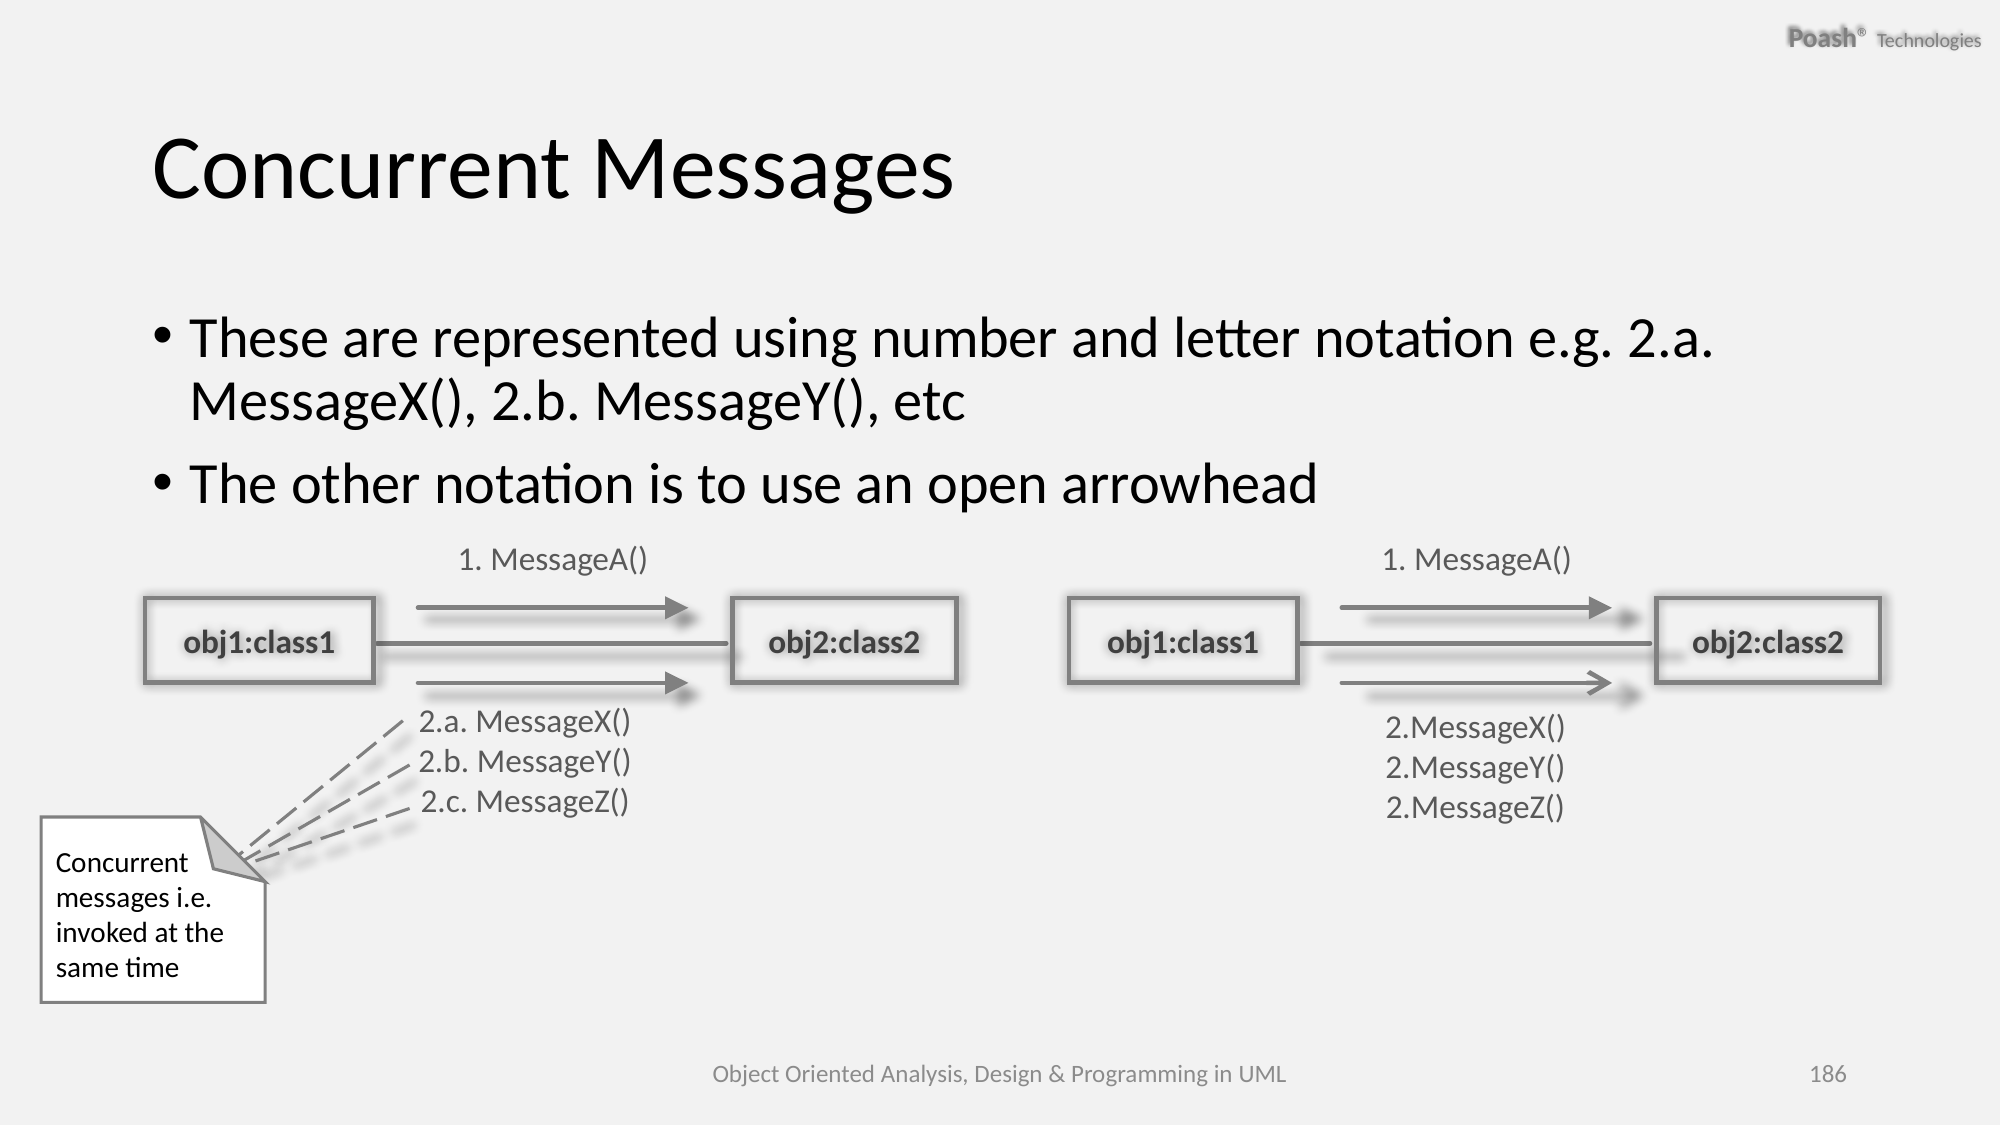

# Concurrent Messages
These are represented using number and letter notation e.g. 2.a. MessageX(), 2.b. MessageY(), etc
The other notation is to use an open arrowhead

1. MessageA()
1. MessageA()
obj1:class1
obj1:class1
obj2:class2
obj2:class2
2.a. MessageX()
2.b. MessageY()
2.c. MessageZ()
2.MessageX()
2.MessageY()
2.MessageZ()

Concurrent messages i.e. invoked at the same time
Object Oriented Analysis, Design & Programming in UML
186